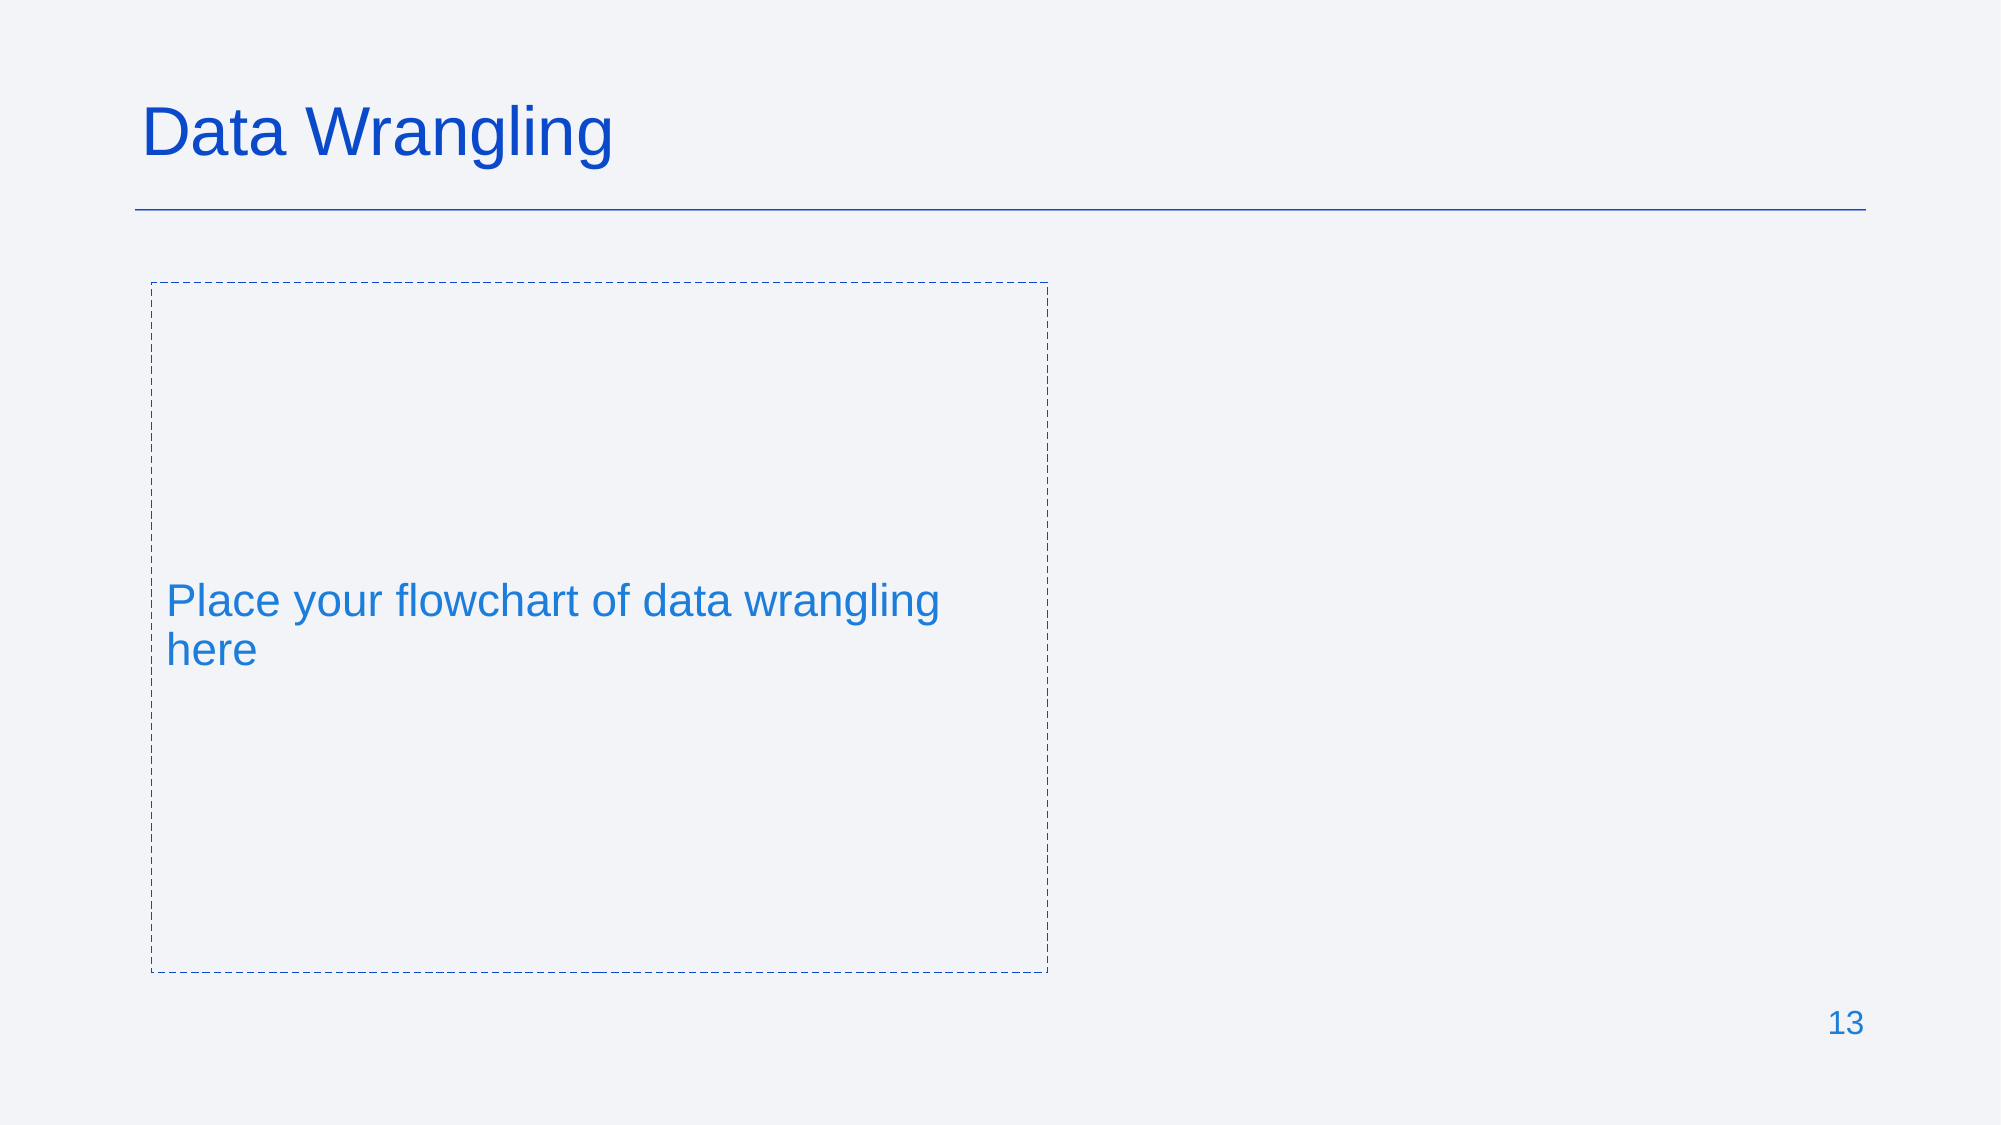

Data Wrangling

Place your flowchart of data wrangling here
13